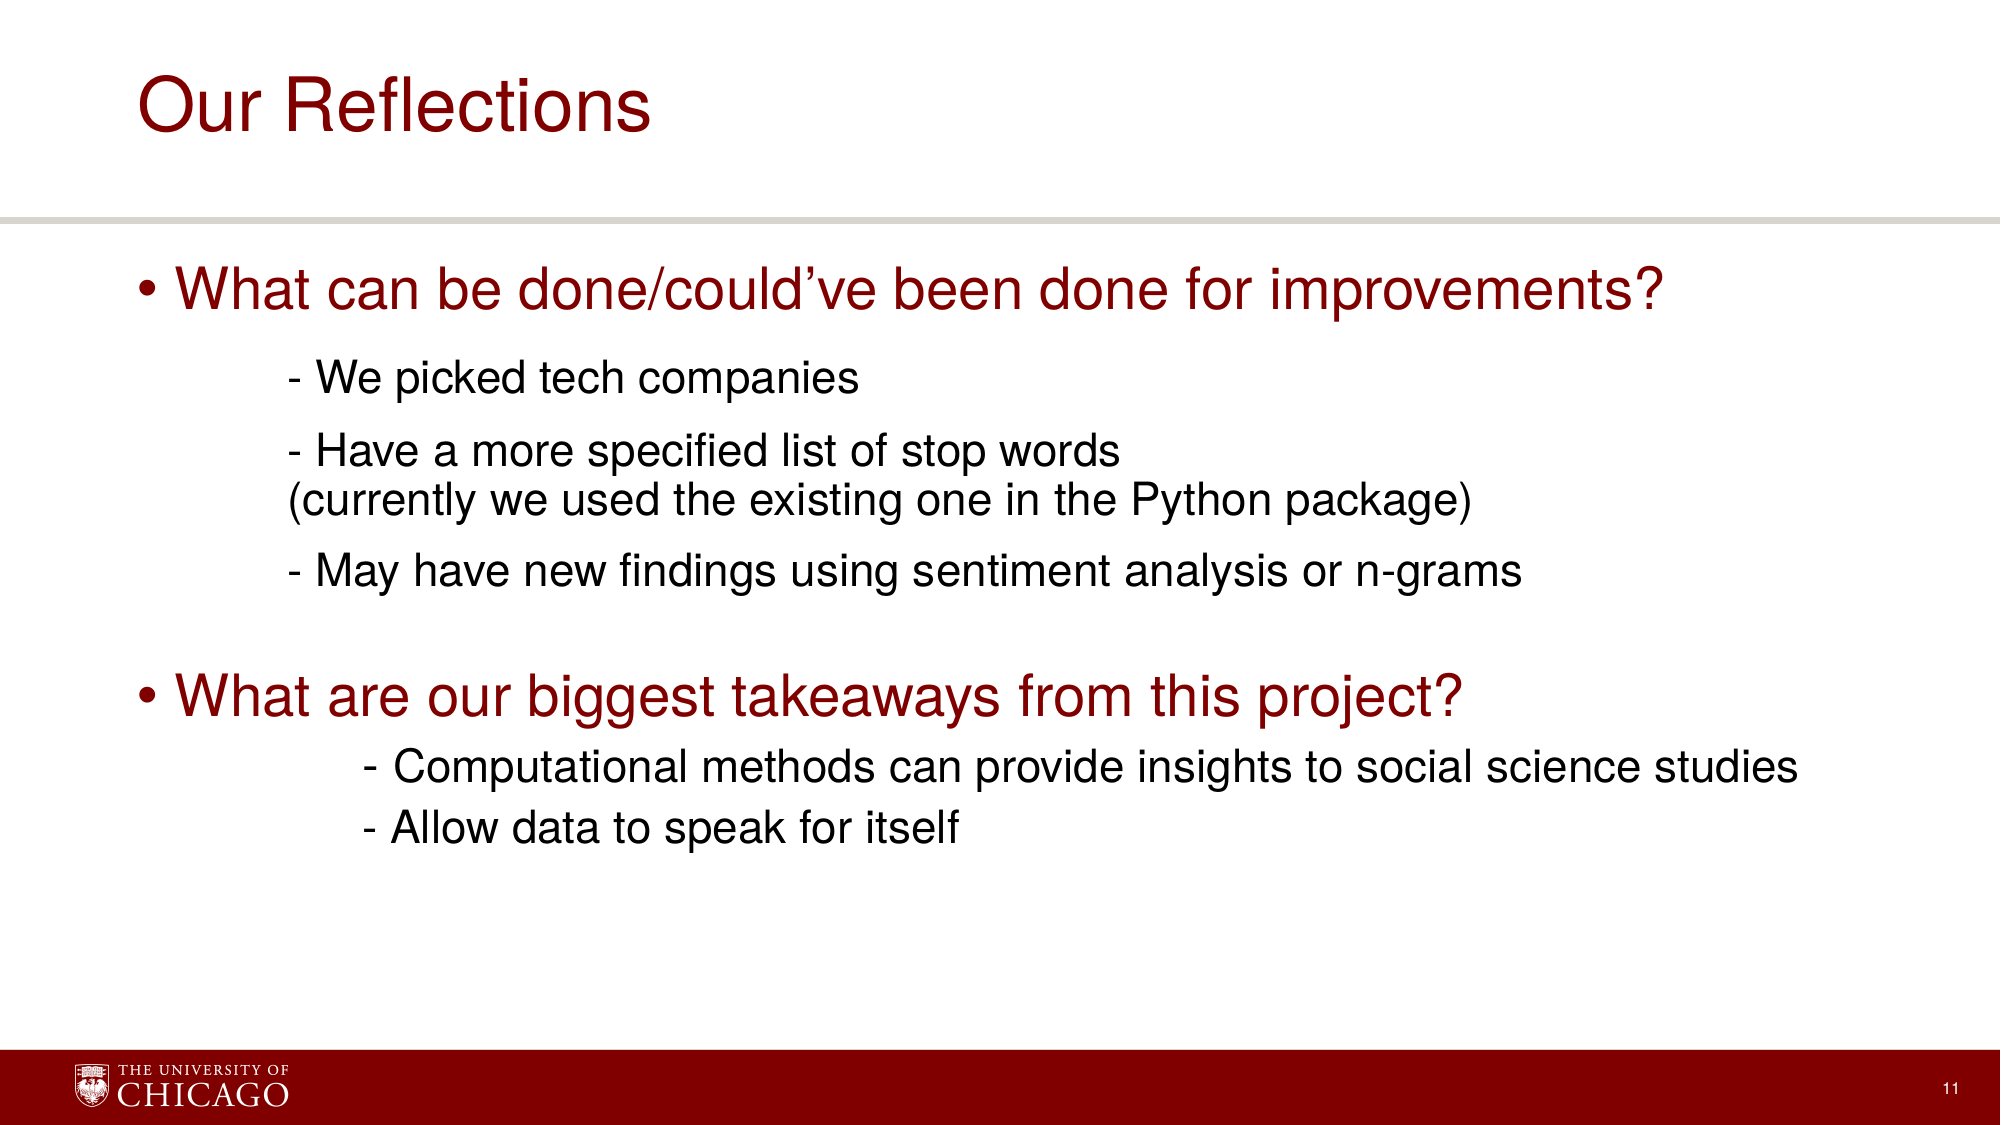

# Our Reflections
What can be done/could’ve been done for improvements?
	- We picked tech companies
	- Have a more specified list of stop words
	(currently we used the existing one in the Python package)
	- May have new findings using sentiment analysis or n-grams
What are our biggest takeaways from this project?
	- Computational methods can provide insights to social science studies
	- Allow data to speak for itself
11